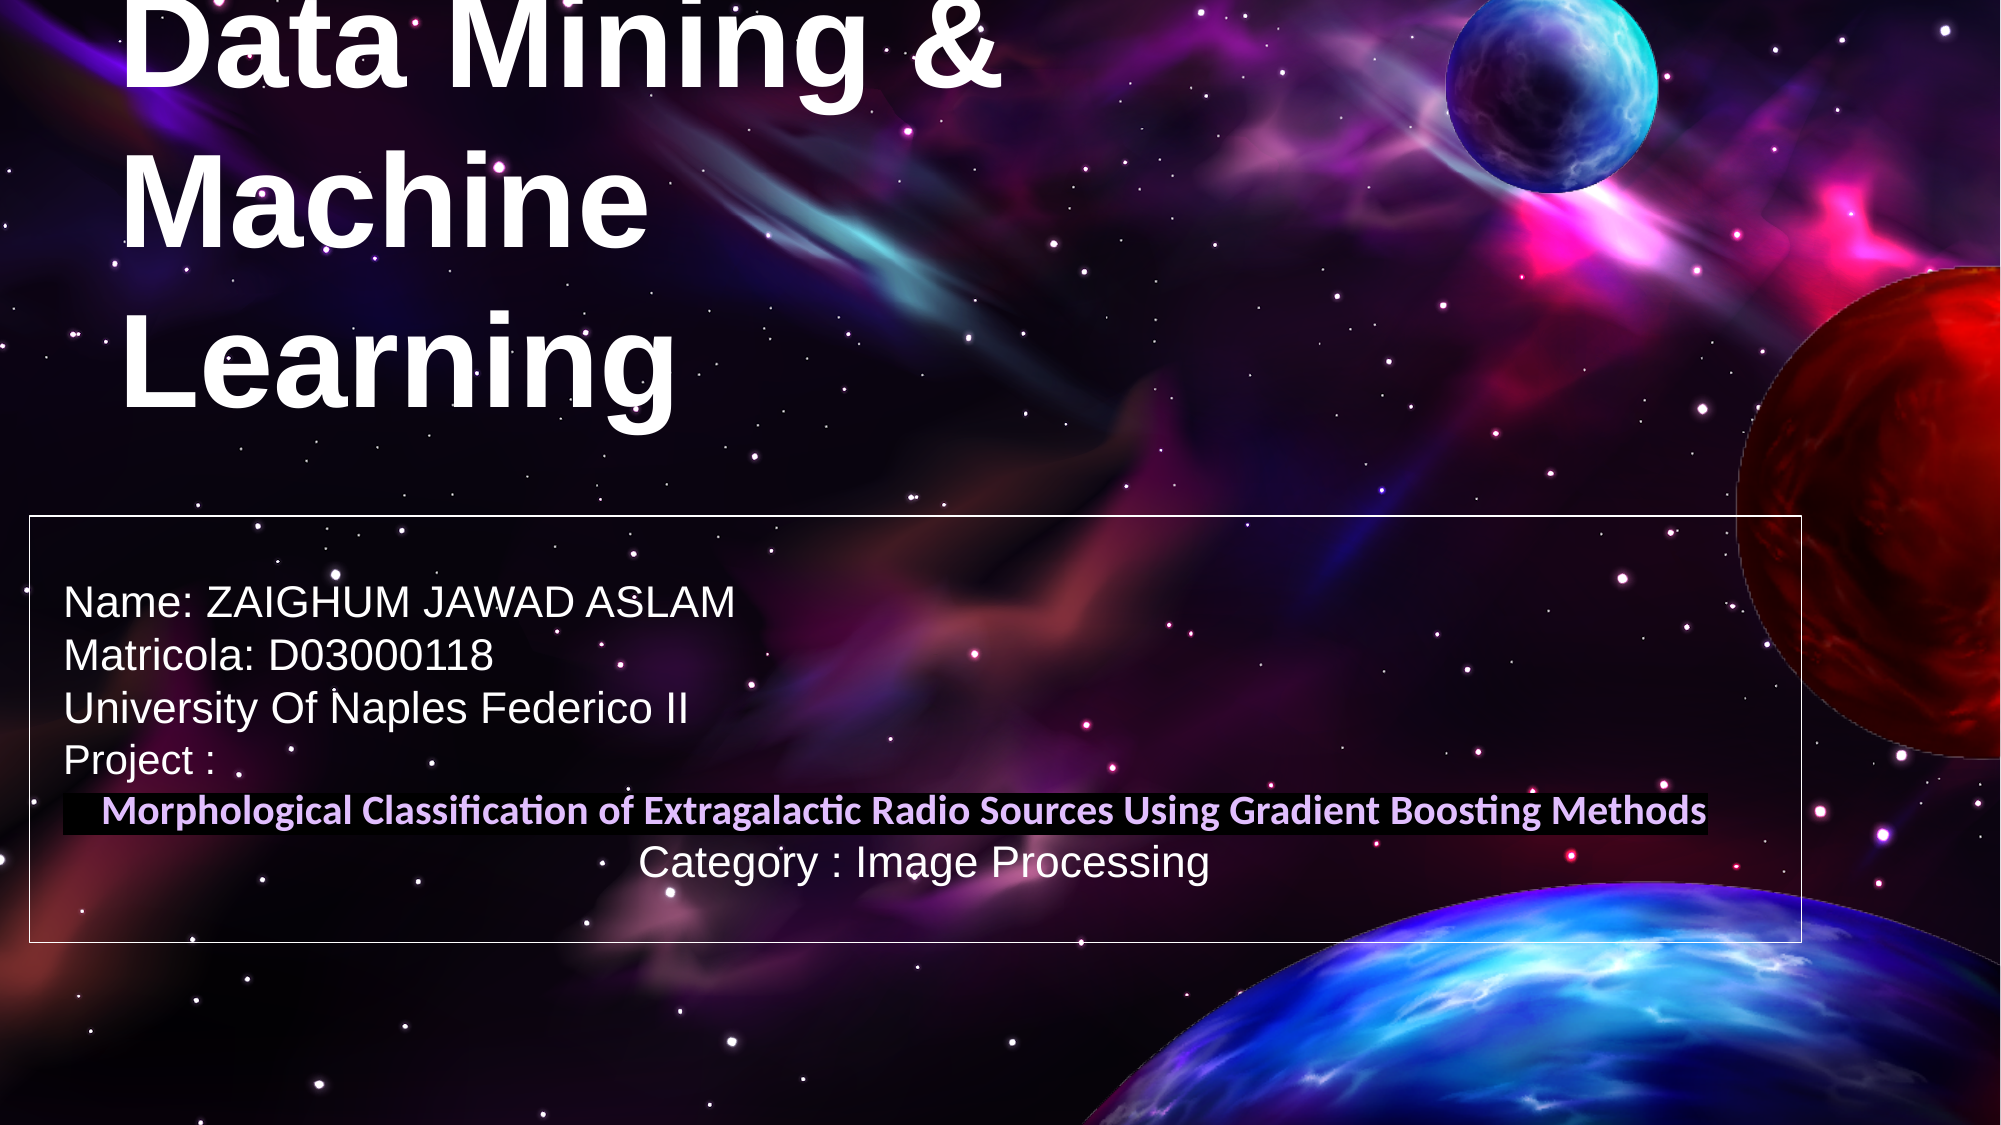

# Data Mining & Machine Learning
Name: ZAIGHUM JAWAD ASLAM
Matricola: D03000118
University Of Naples Federico II
Project :
    Morphological Classification of Extragalactic Radio Sources Using Gradient Boosting Methods
Category : Image Processing